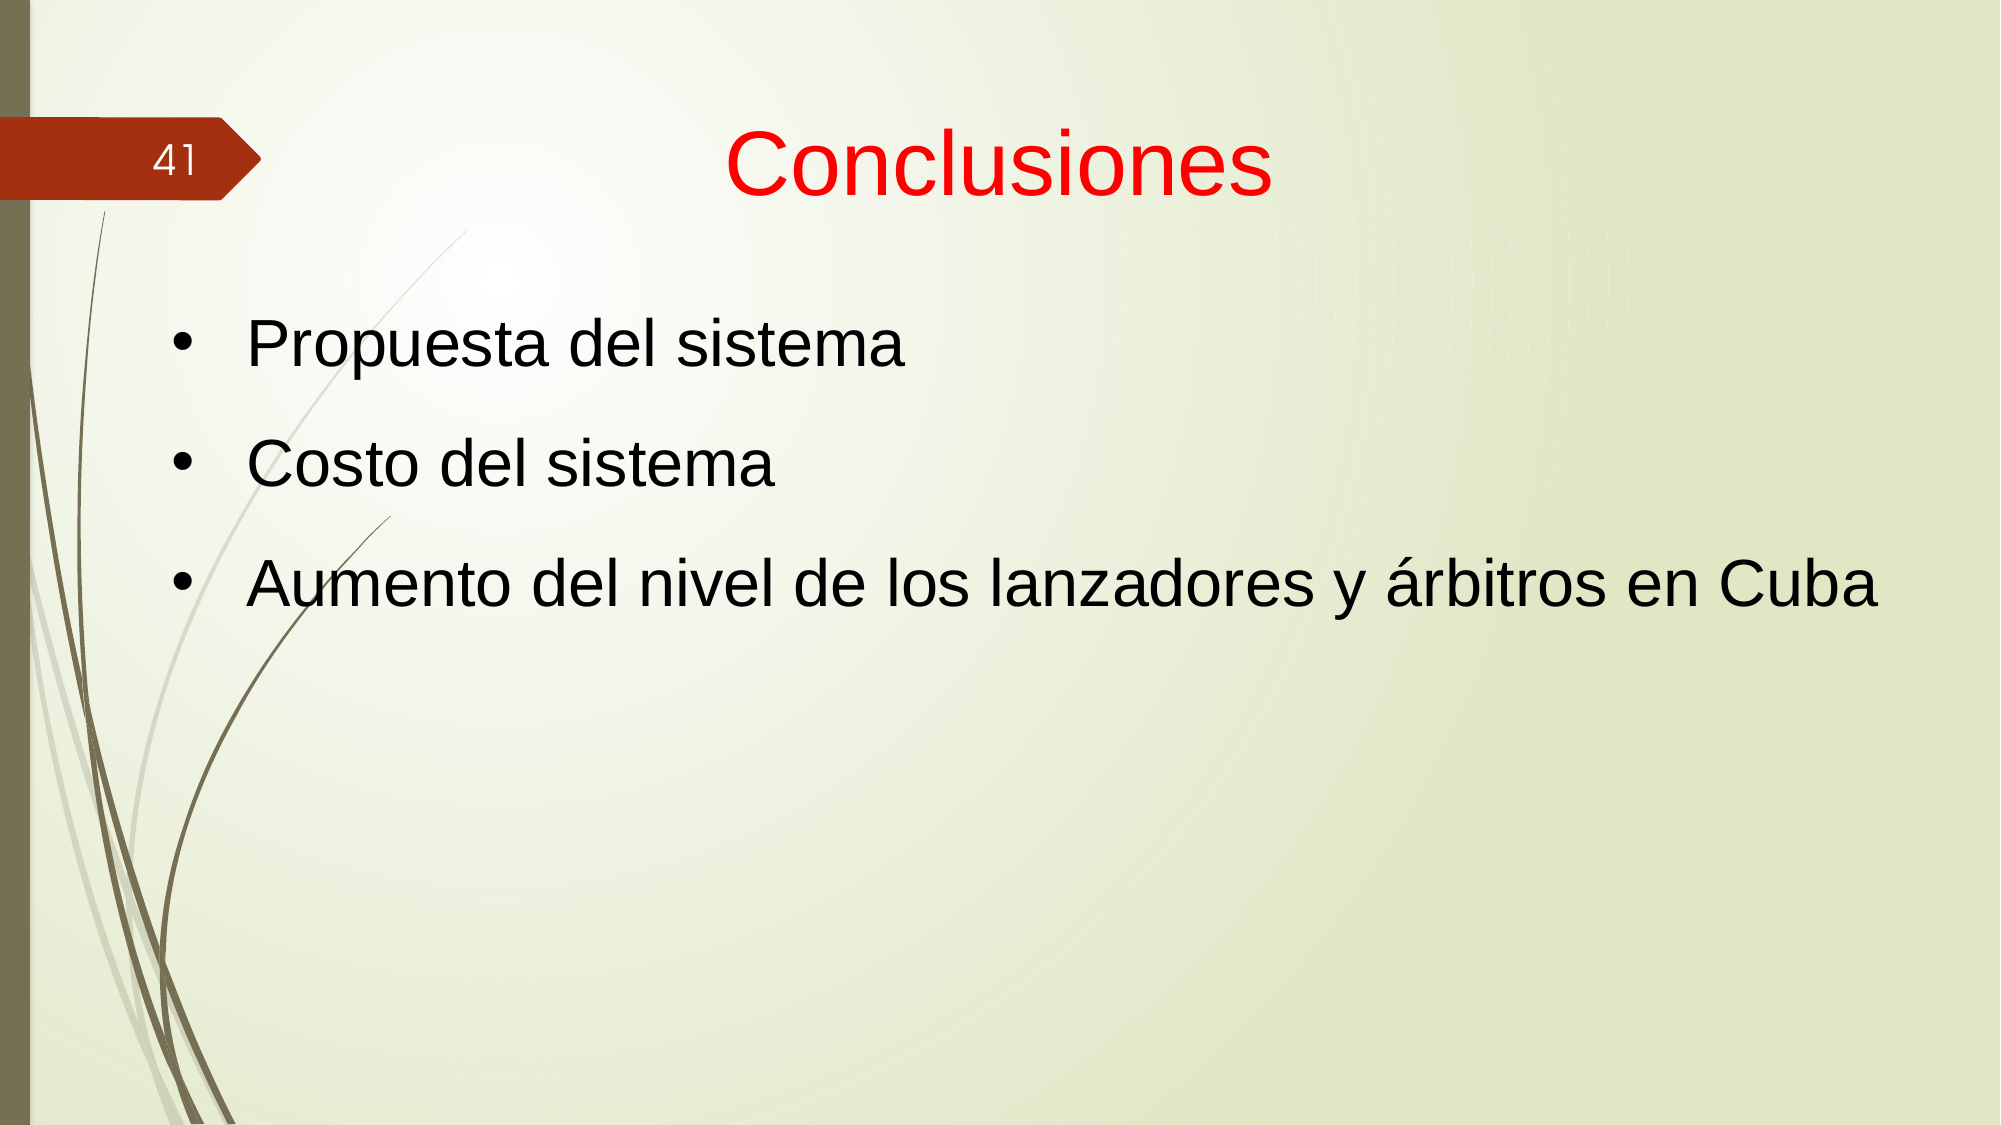

Conclusiones
41
Propuesta del sistema
Costo del sistema
Aumento del nivel de los lanzadores y árbitros en Cuba